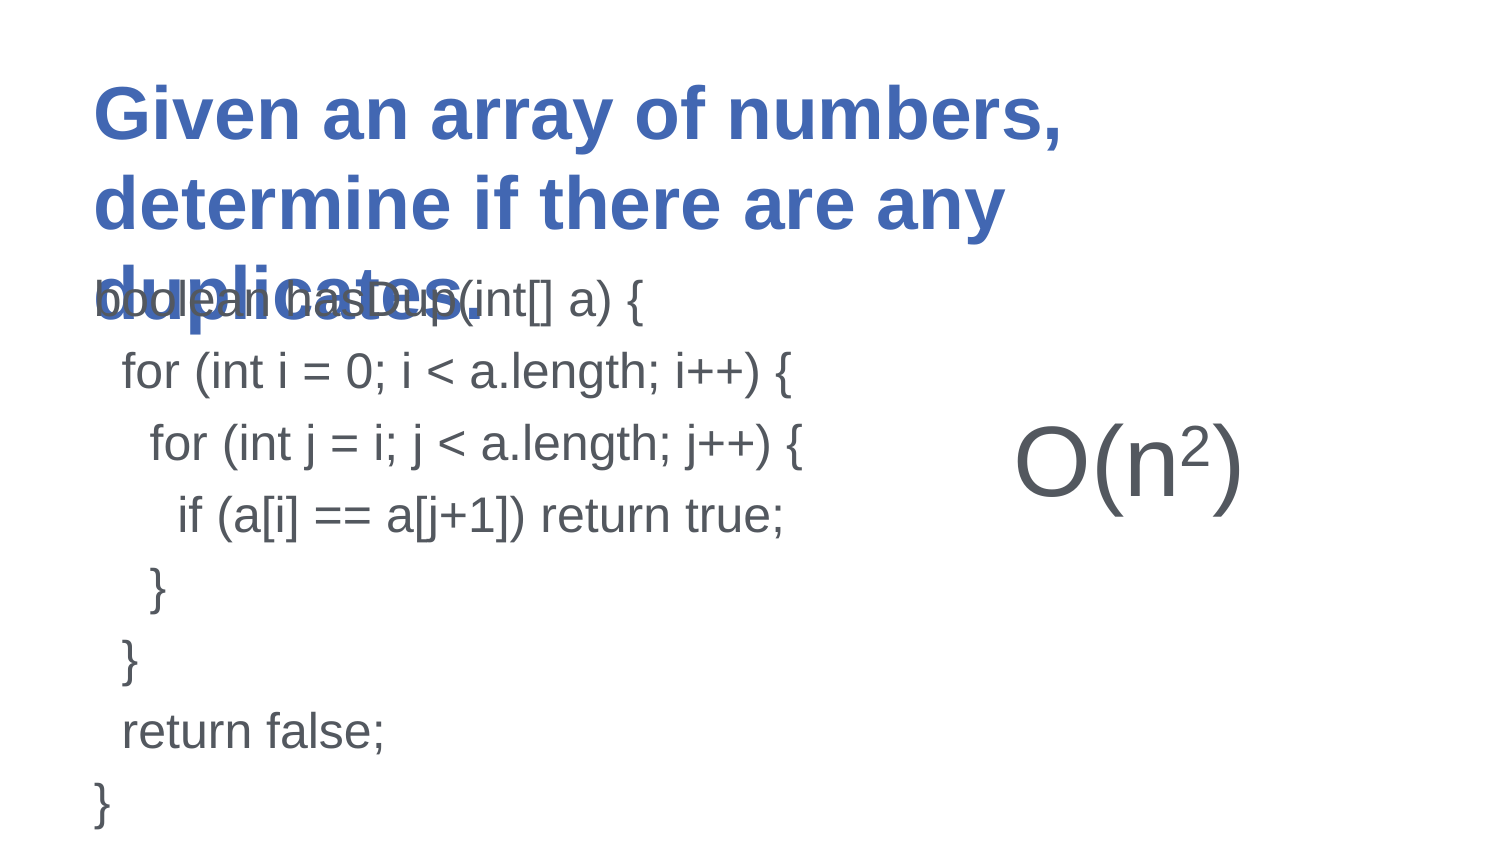

# Given an array of numbers, determine if there are any duplicates.
boolean hasDup(int[] a) {
  for (int i = 0; i < a.length; i++) {
    for (int j = i; j < a.length; j++) {
      if (a[i] == a[j+1]) return true;
    }
  }
  return false;
}
O(n2)